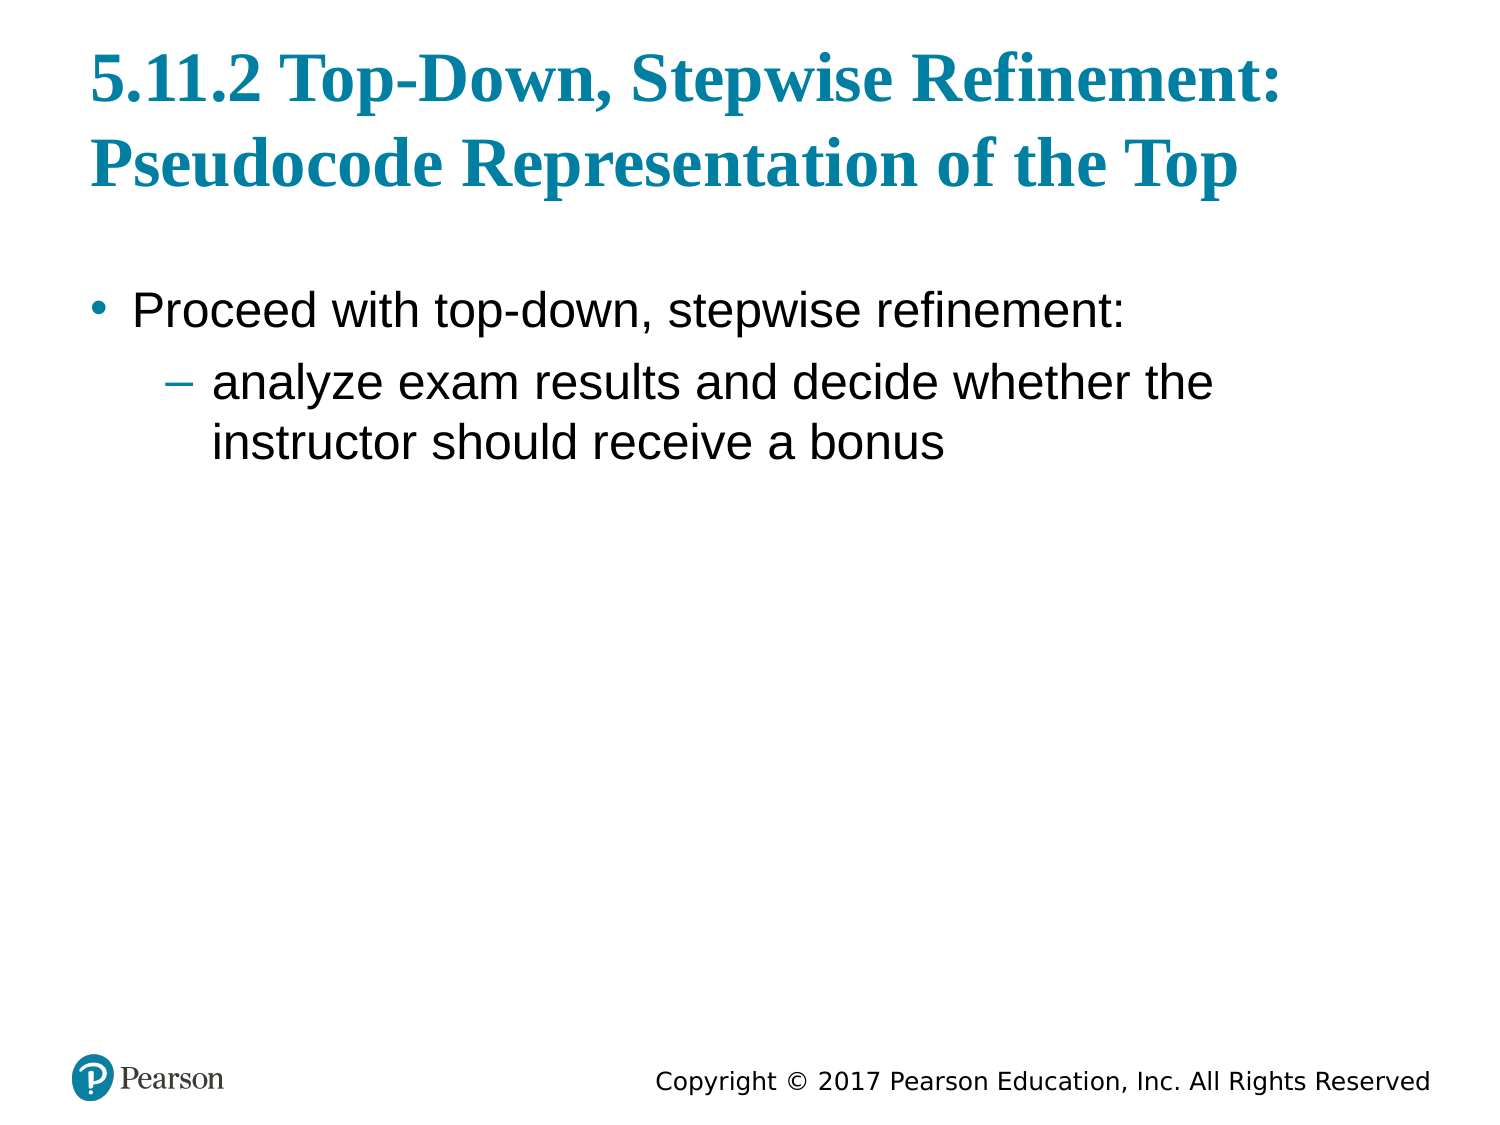

# 5.11.2 Top-Down, Stepwise Refinement: Pseudocode Representation of the Top
Proceed with top-down, stepwise refinement:
analyze exam results and decide whether the instructor should receive a bonus